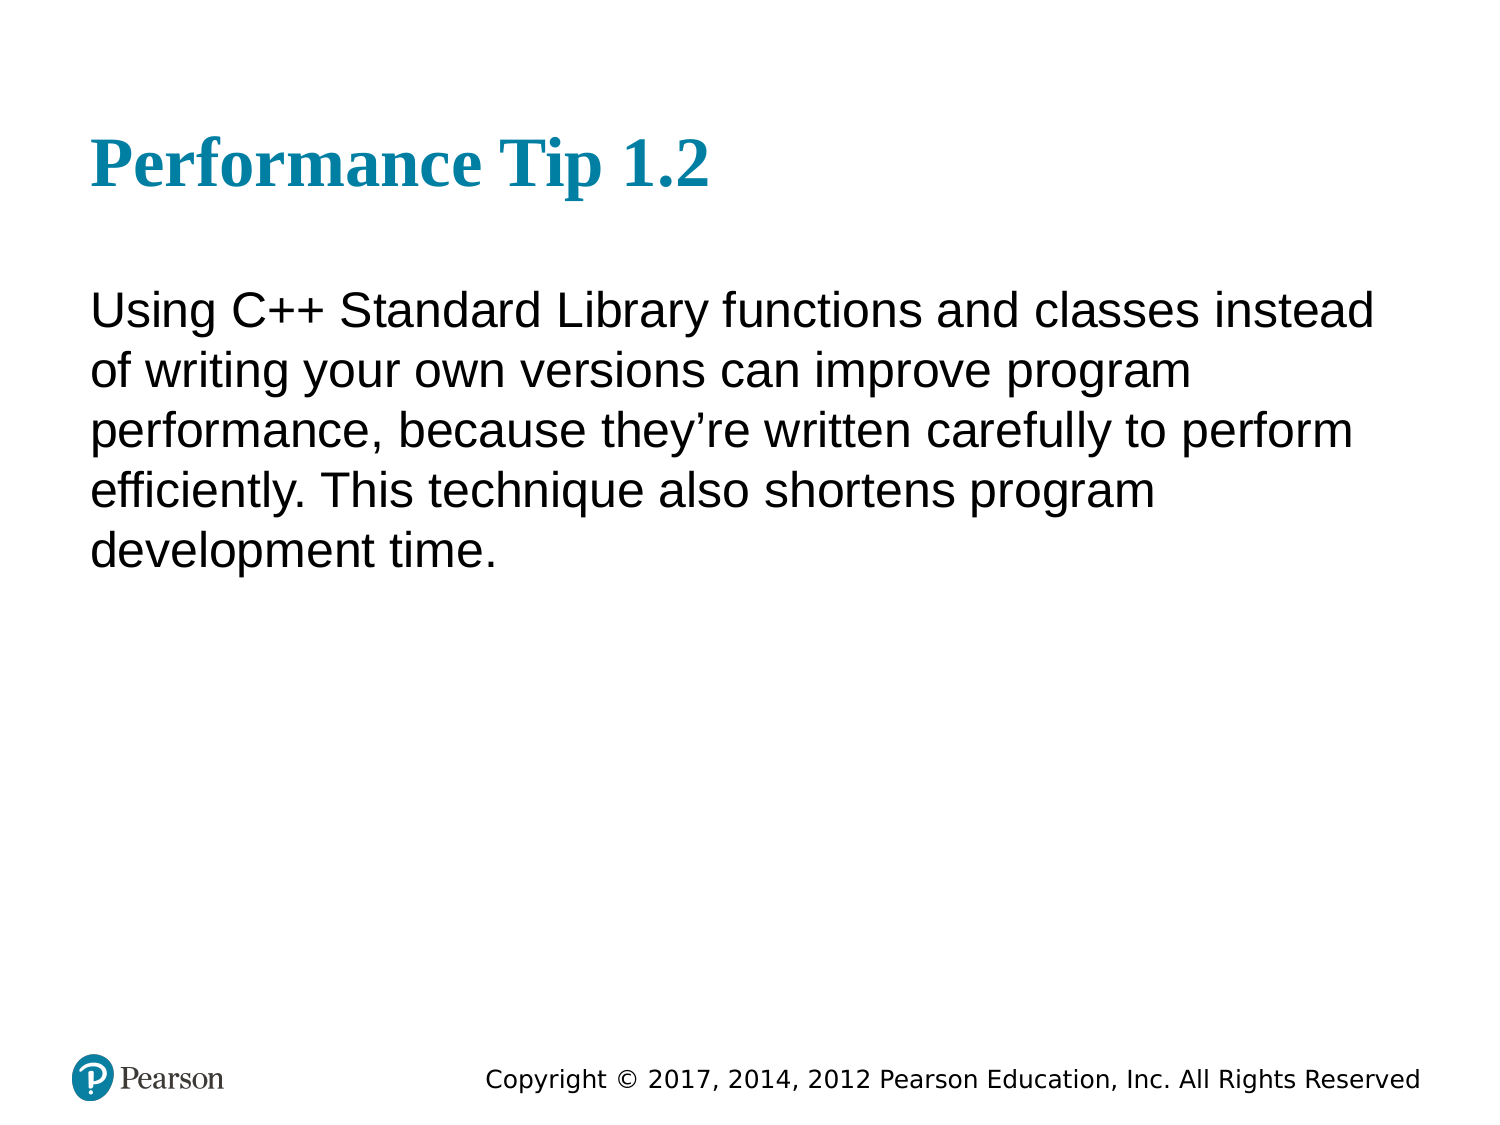

# Performance Tip 1.2
Using C++ Standard Library functions and classes instead of writing your own versions can improve program performance, because they’re written carefully to perform efficiently. This technique also shortens program development time.